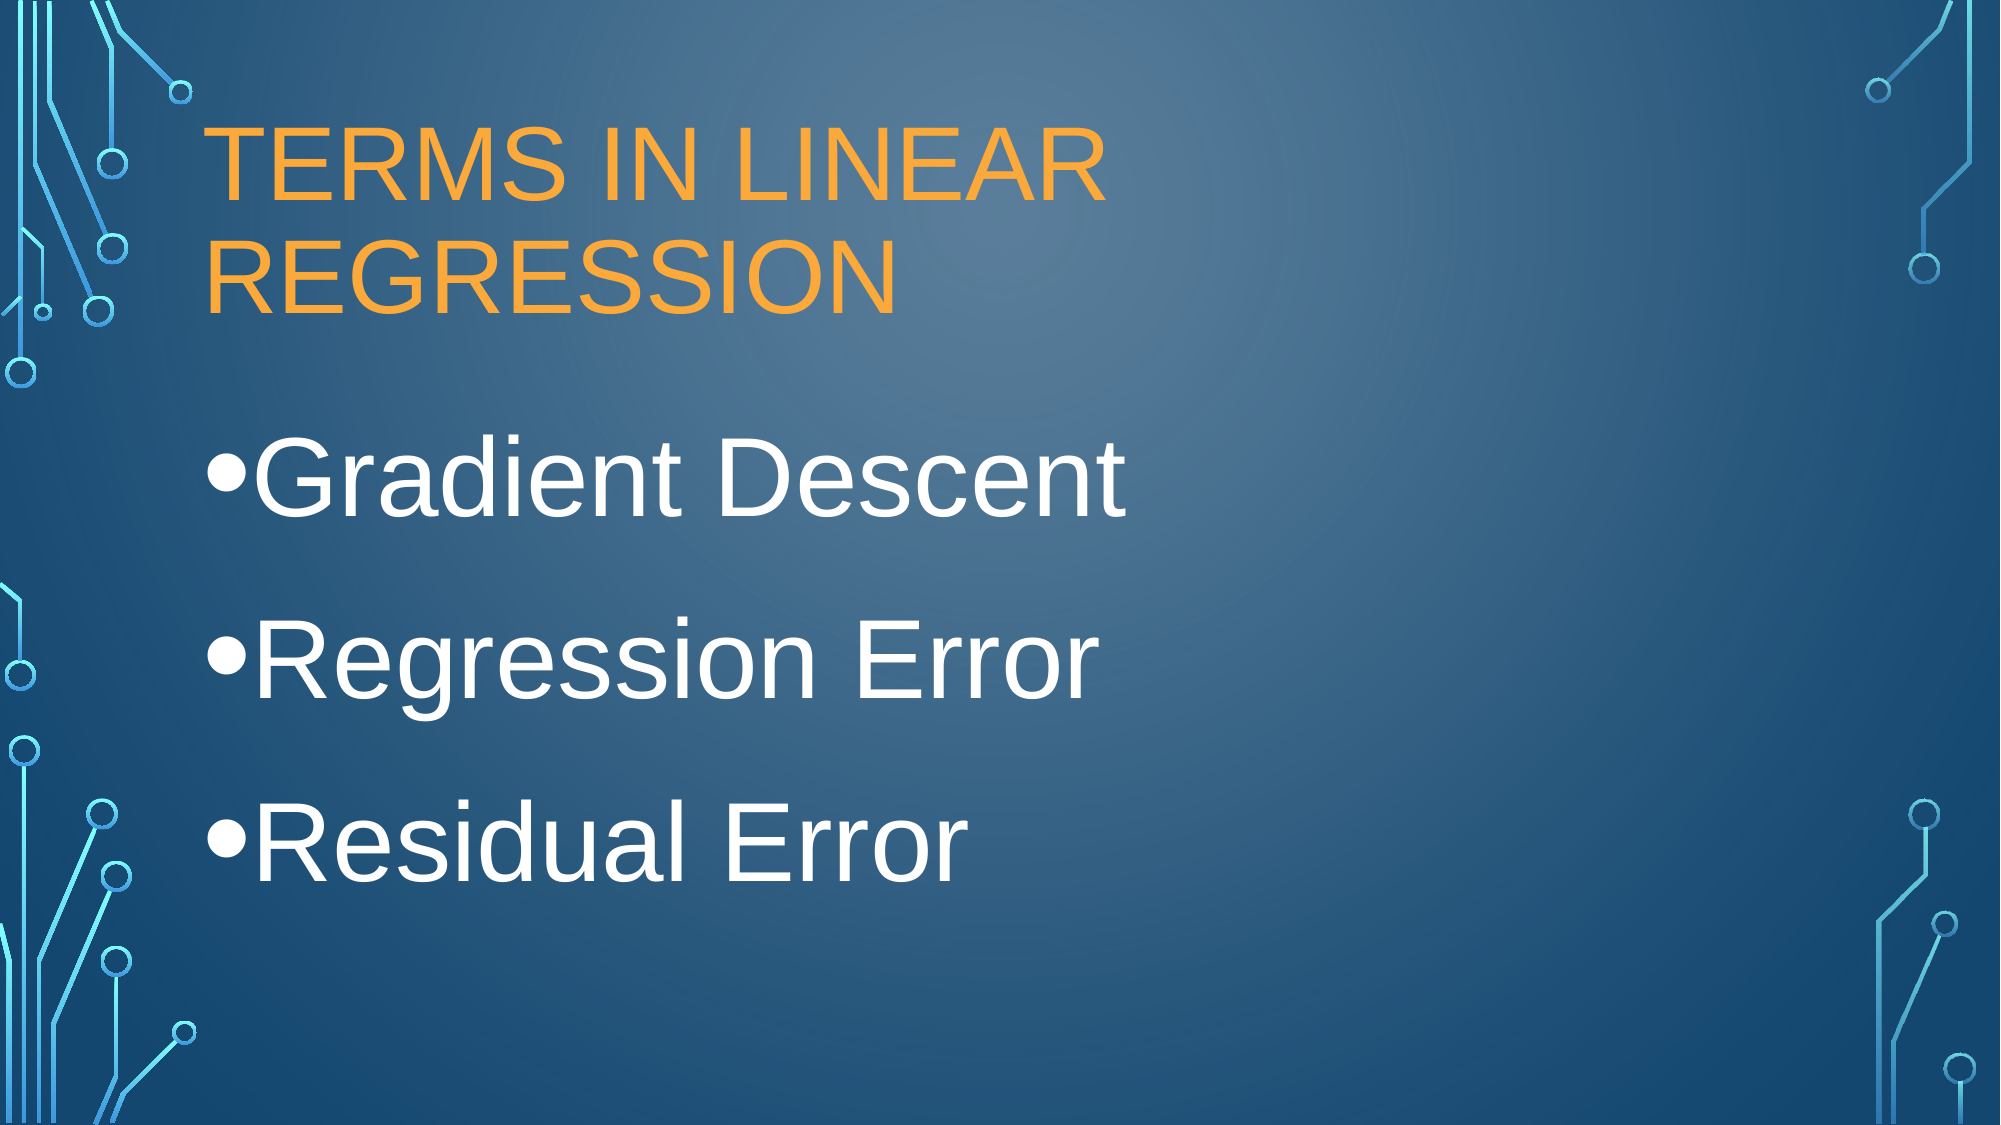

# Terms in linear regression
Gradient Descent
Regression Error
Residual Error